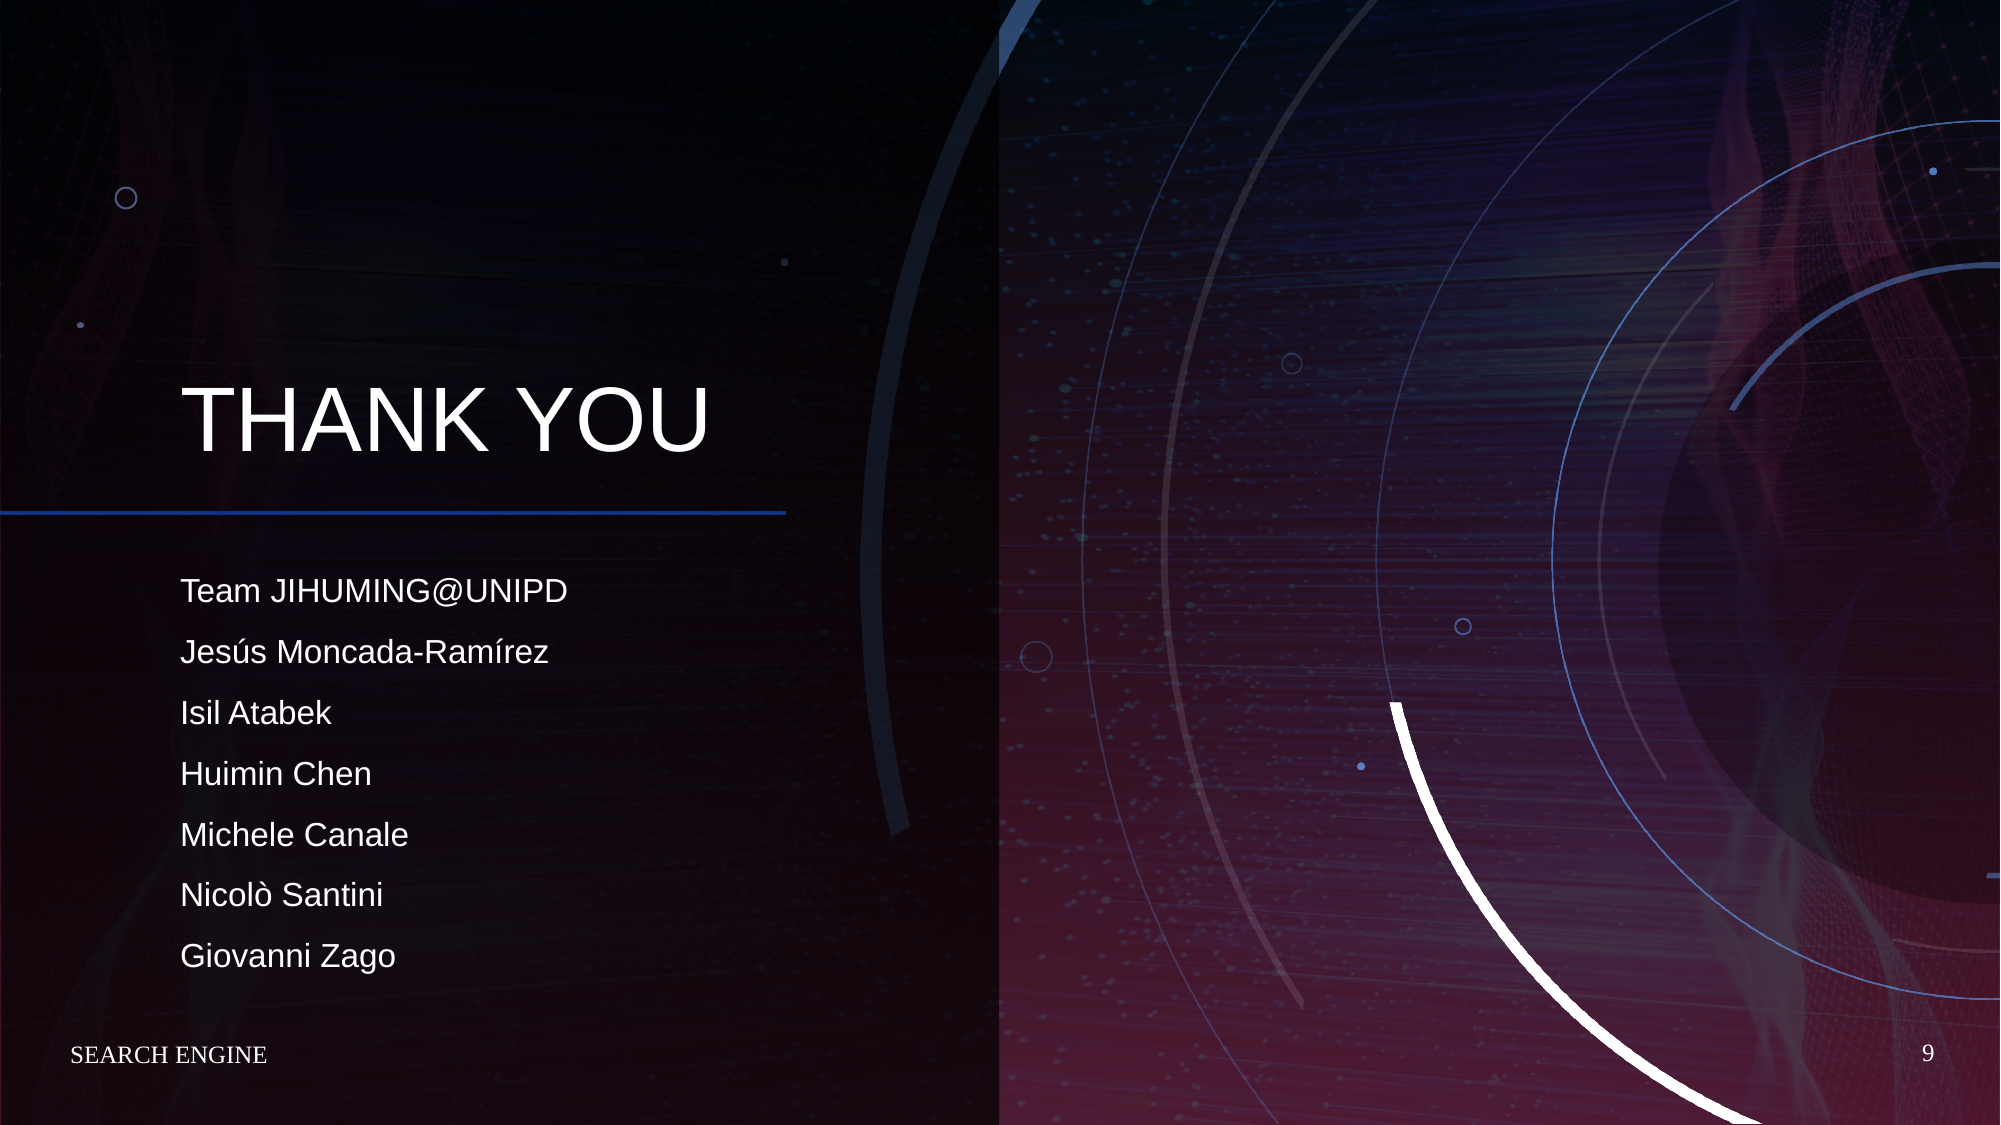

# THANK YOU
Team JIHUMING@UNIPD
Jesús Moncada-Ramírez
Isil Atabek
Huimin Chen
Michele Canale
Nicolò Santini
Giovanni Zago
9
SEARCH ENGINE